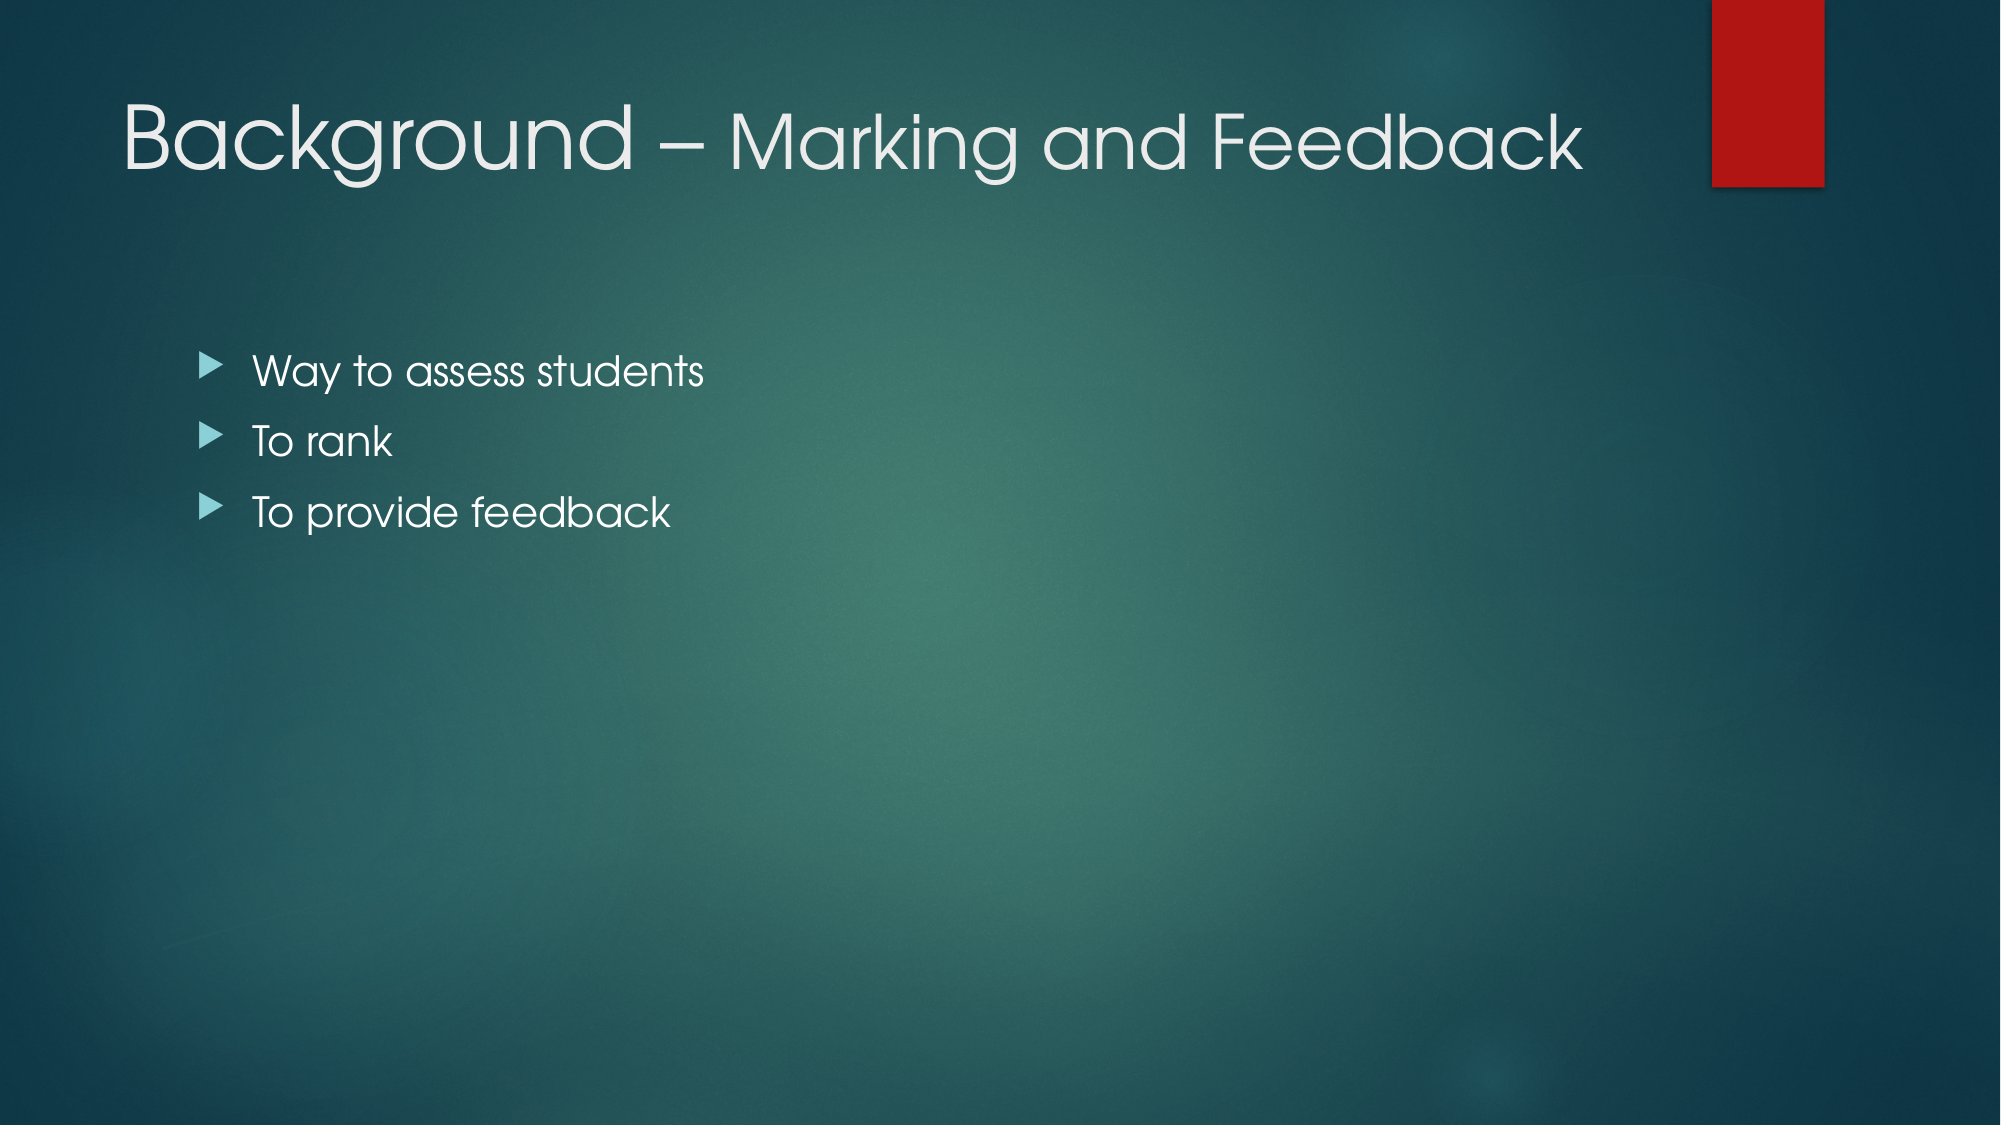

# Background – Marking and Feedback
Way to assess students
To rank
To provide feedback